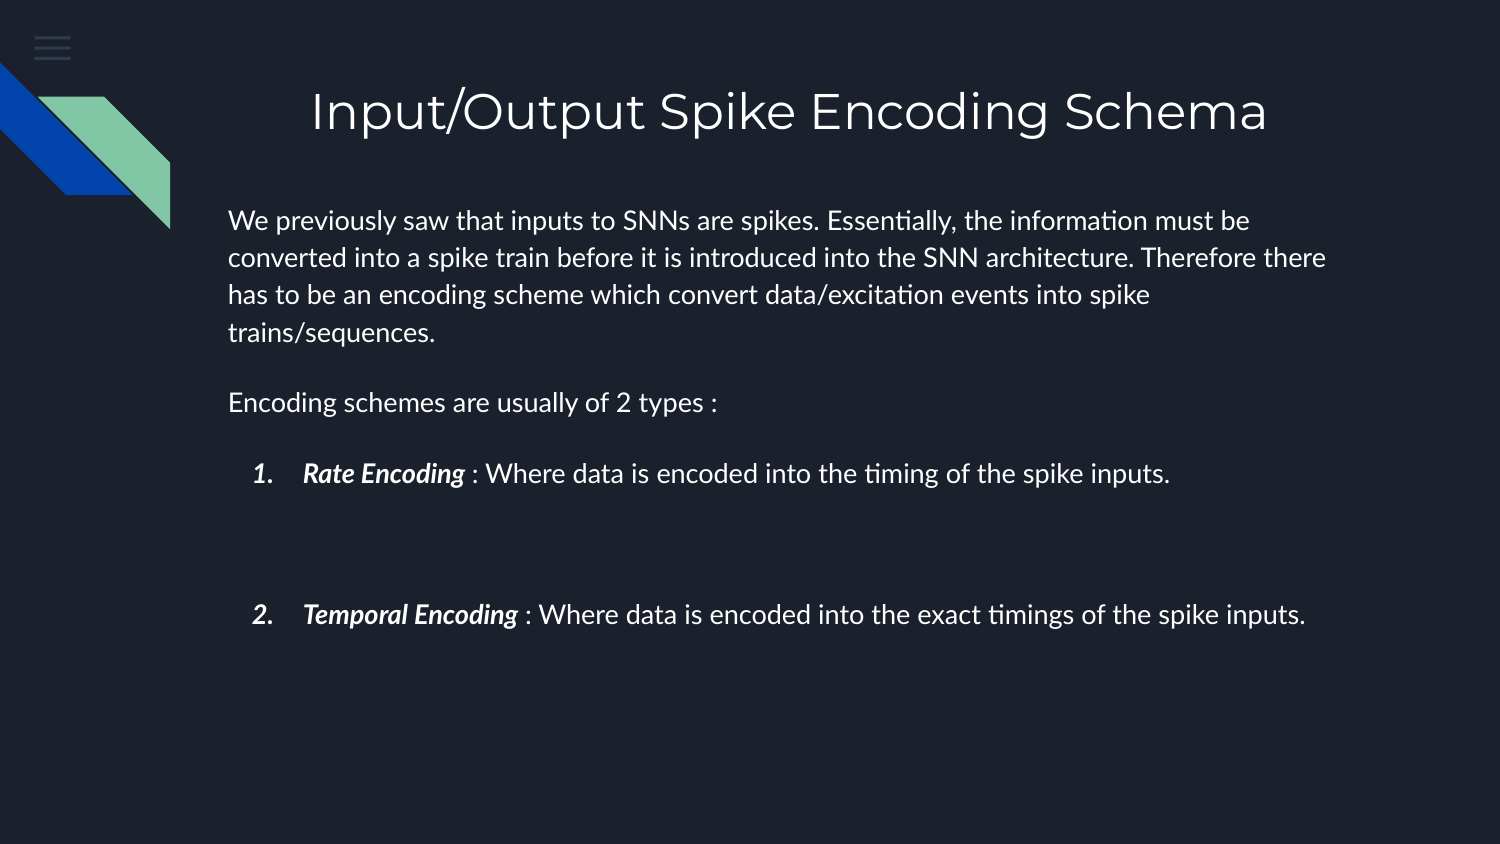

# Input/Output Spike Encoding Schema
We previously saw that inputs to SNNs are spikes. Essentially, the information must be converted into a spike train before it is introduced into the SNN architecture. Therefore there has to be an encoding scheme which convert data/excitation events into spike trains/sequences.
Encoding schemes are usually of 2 types :
Rate Encoding : Where data is encoded into the timing of the spike inputs.

Temporal Encoding : Where data is encoded into the exact timings of the spike inputs.